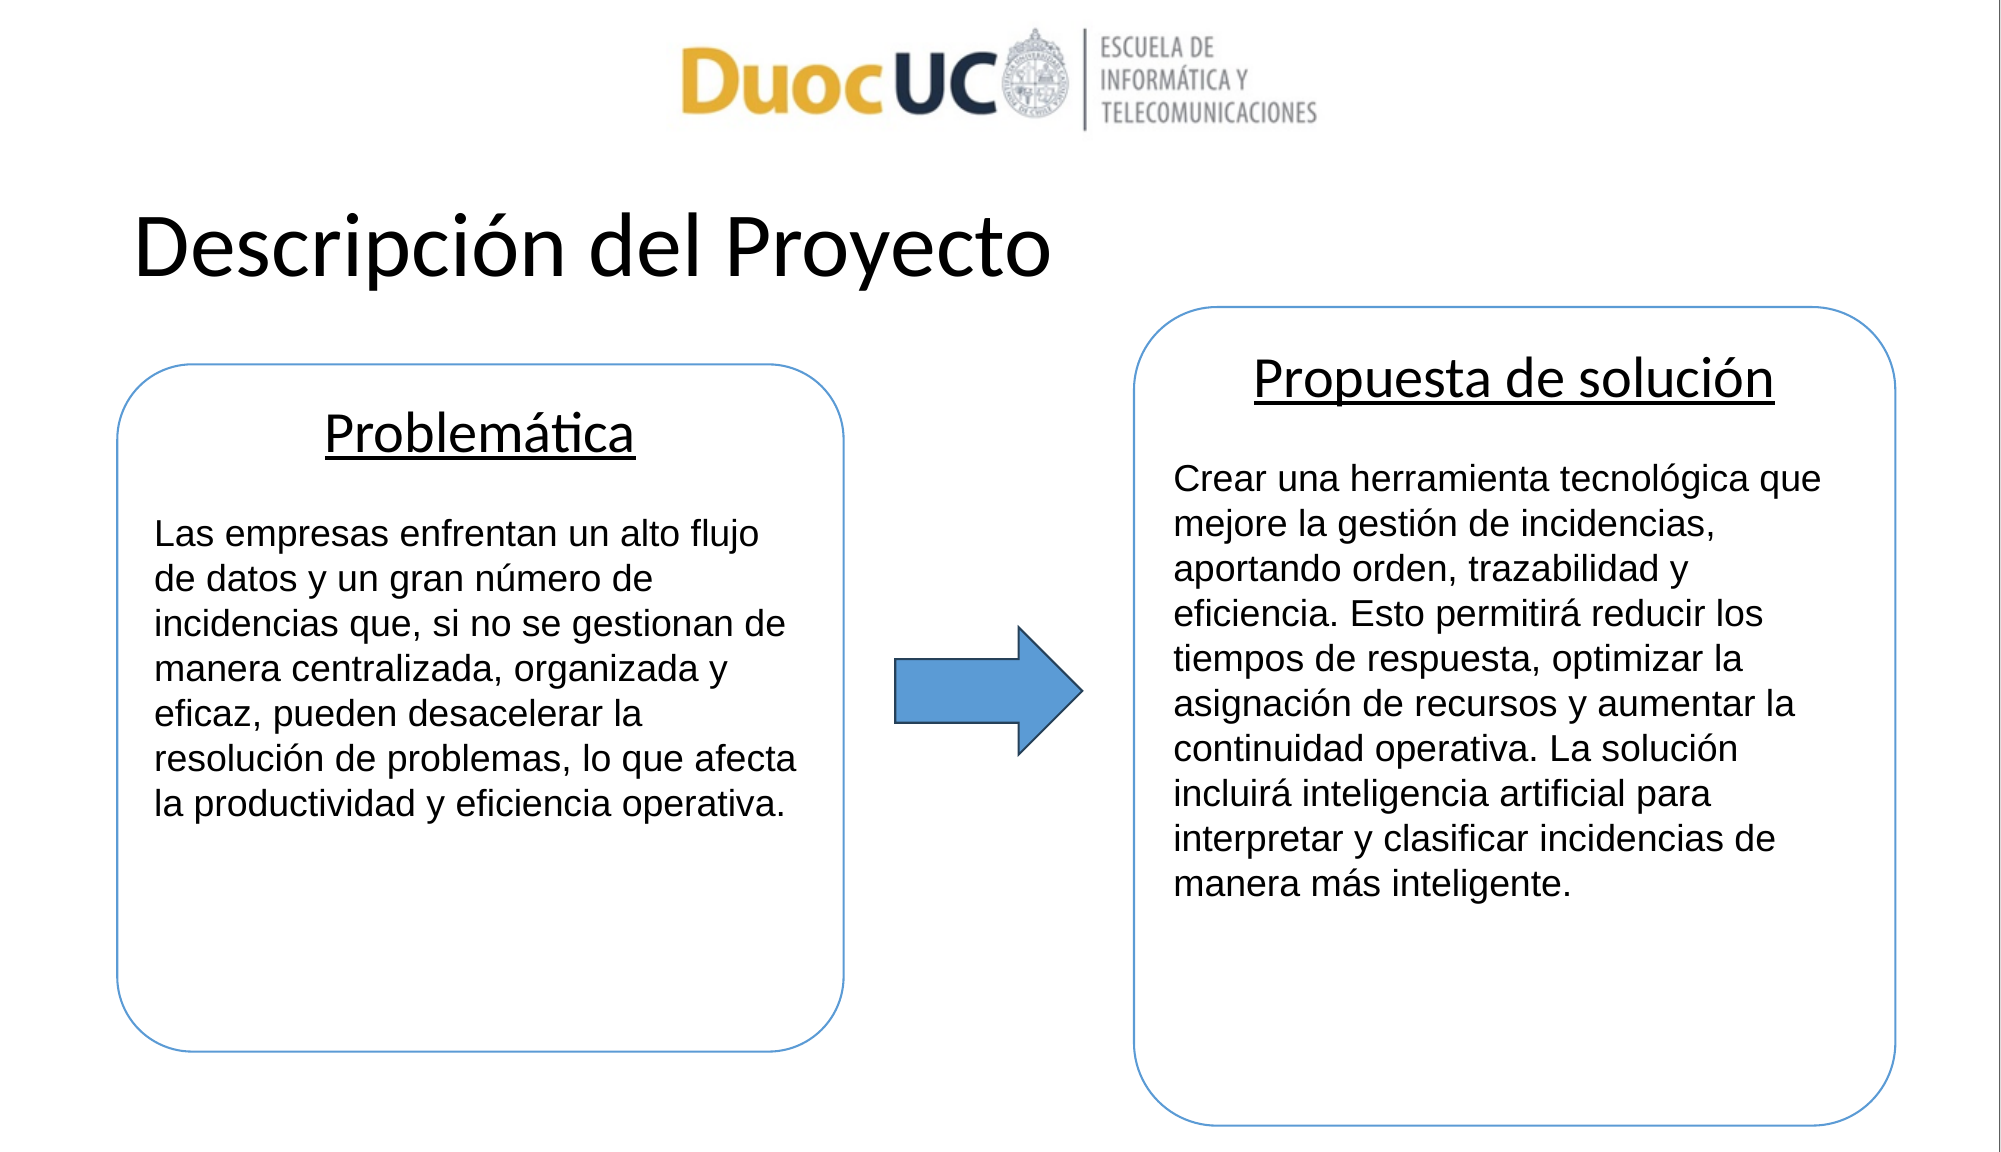

# Descripción del Proyecto
Propuesta de solución

Crear una herramienta tecnológica que mejore la gestión de incidencias, aportando orden, trazabilidad y eficiencia. Esto permitirá reducir los tiempos de respuesta, optimizar la asignación de recursos y aumentar la continuidad operativa. La solución incluirá inteligencia artificial para interpretar y clasificar incidencias de manera más inteligente.
Problemática

Las empresas enfrentan un alto flujo de datos y un gran número de incidencias que, si no se gestionan de manera centralizada, organizada y eficaz, pueden desacelerar la resolución de problemas, lo que afecta la productividad y eficiencia operativa.